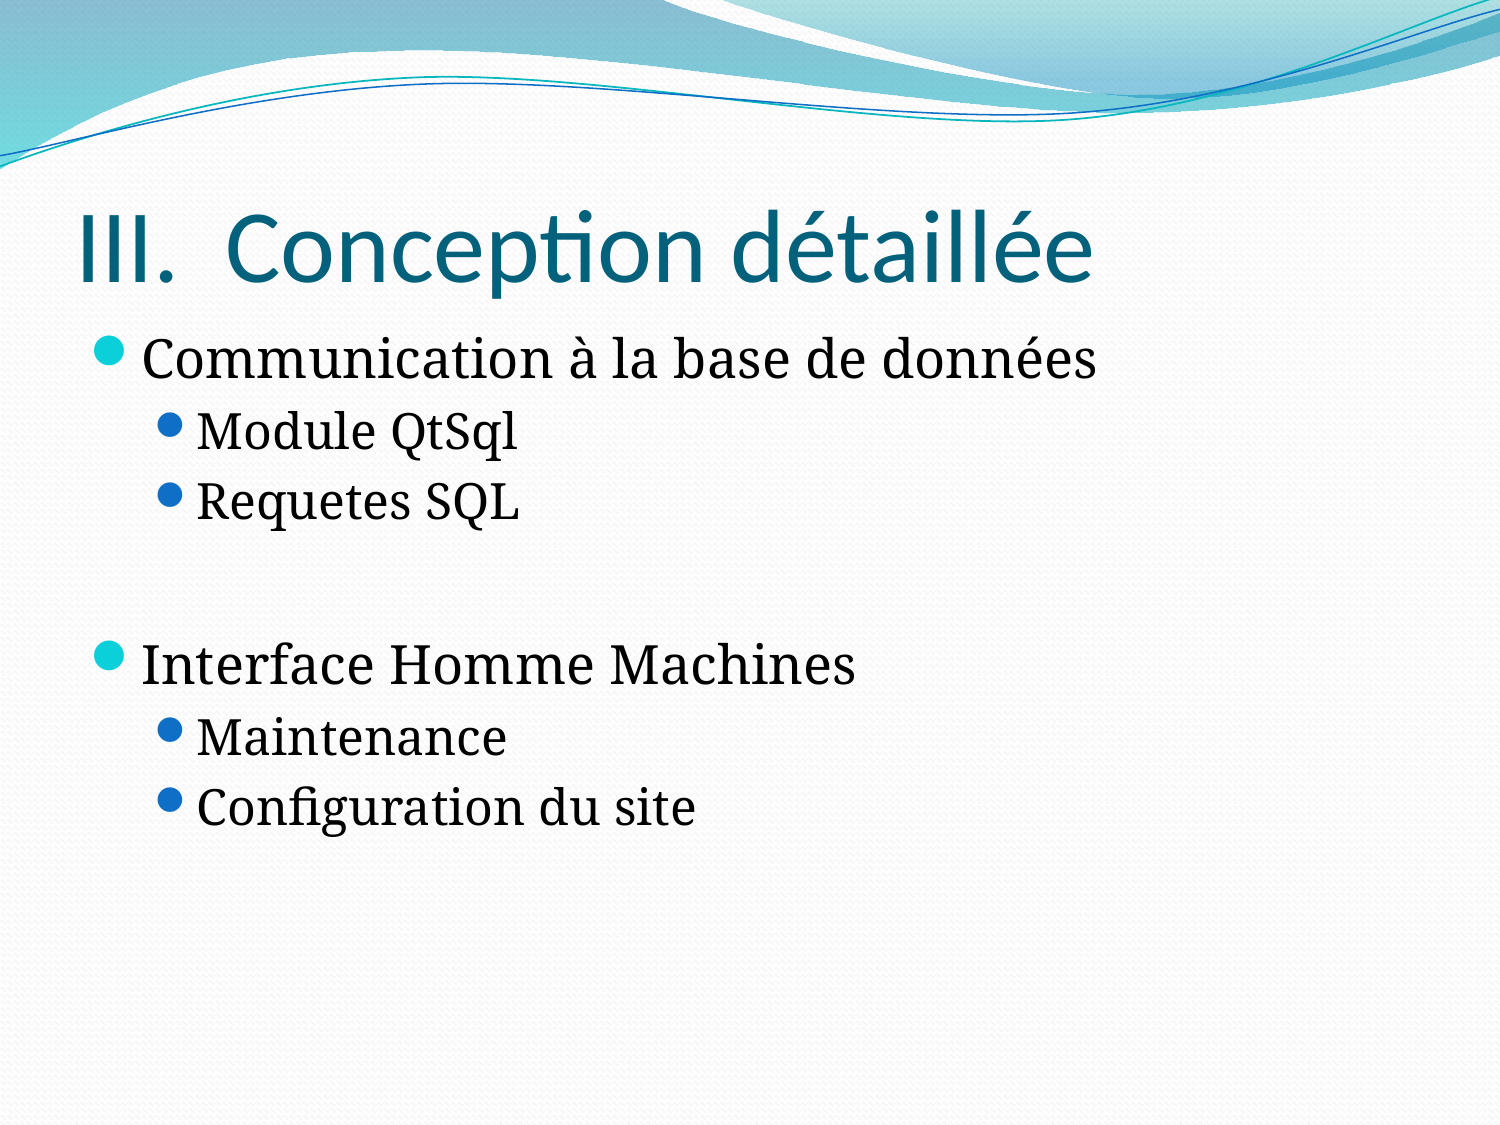

# III.	Conception détaillée
Communication à la base de données
Module QtSql
Requetes SQL

Interface Homme Machines
Maintenance
Configuration du site